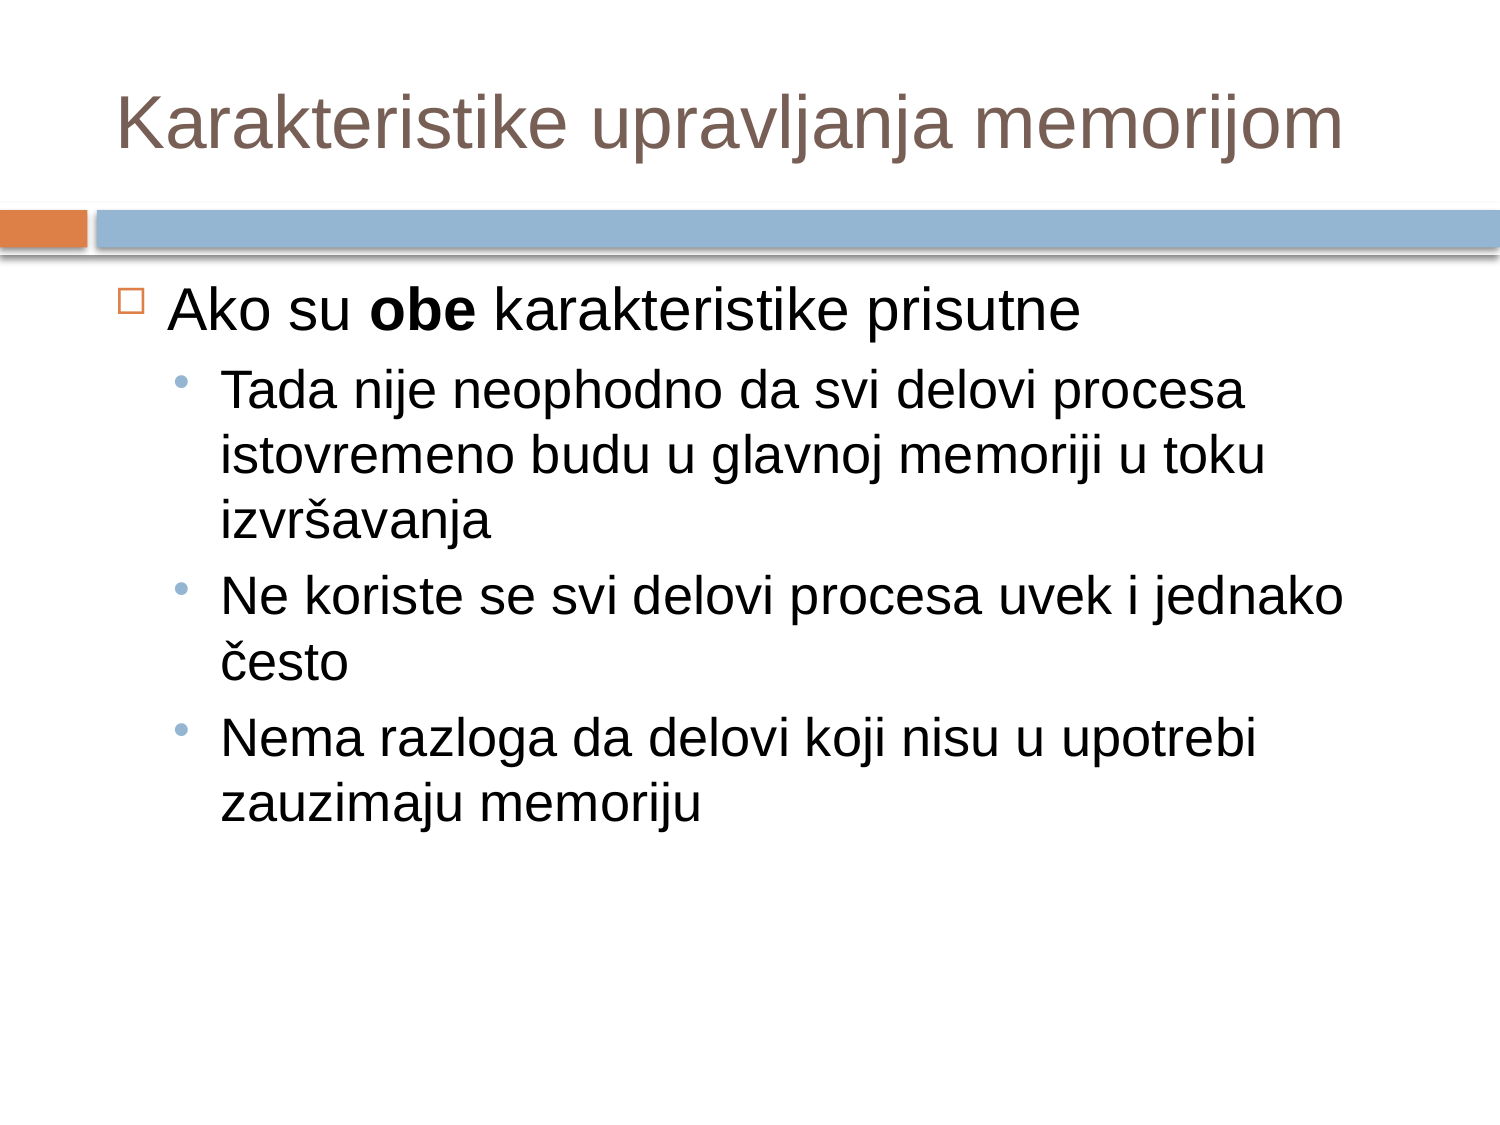

# Karakteristike upravljanja memorijom
Ako su obe karakteristike prisutne
Tada nije neophodno da svi delovi procesa istovremeno budu u glavnoj memoriji u toku izvršavanja
Ne koriste se svi delovi procesa uvek i jednako često
Nema razloga da delovi koji nisu u upotrebi zauzimaju memoriju